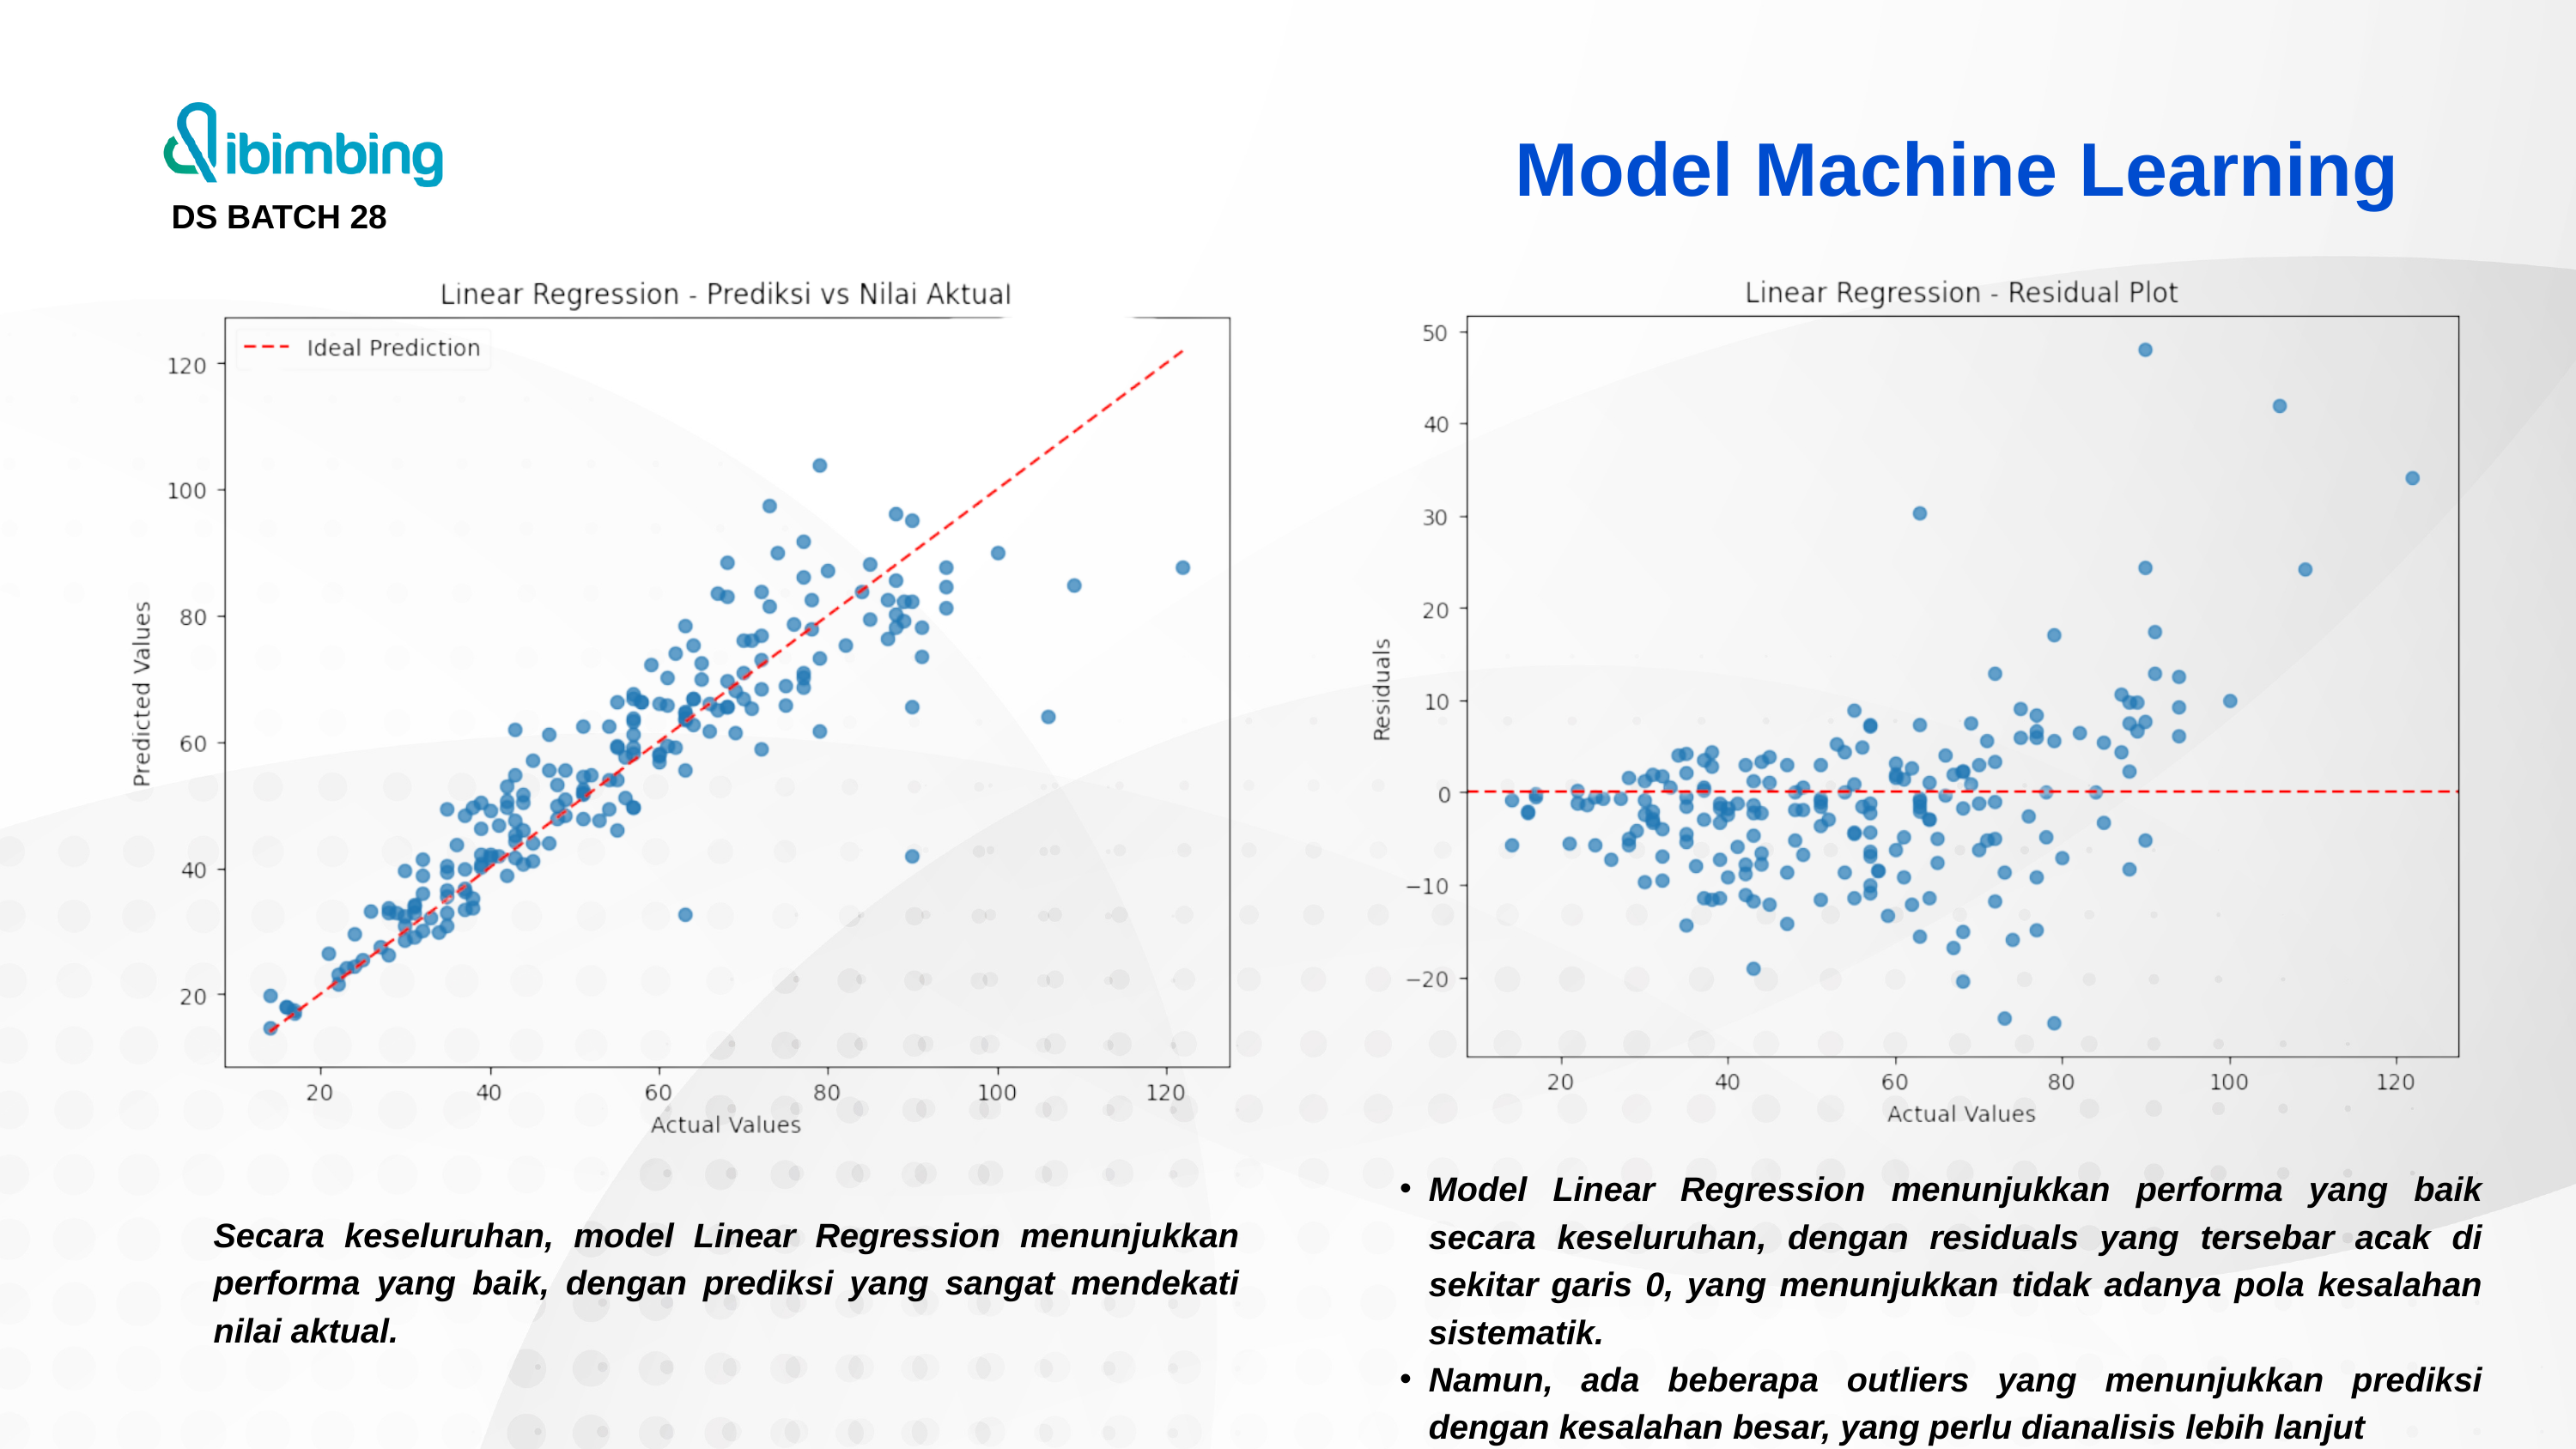

DS BATCH 28
Model Machine Learning

Model Linear Regression menunjukkan performa yang baik secara keseluruhan, dengan residuals yang tersebar acak di sekitar garis 0, yang menunjukkan tidak adanya pola kesalahan sistematik.
Namun, ada beberapa outliers yang menunjukkan prediksi dengan kesalahan besar, yang perlu dianalisis lebih lanjut

Secara keseluruhan, model Linear Regression menunjukkan performa yang baik, dengan prediksi yang sangat mendekati nilai aktual.